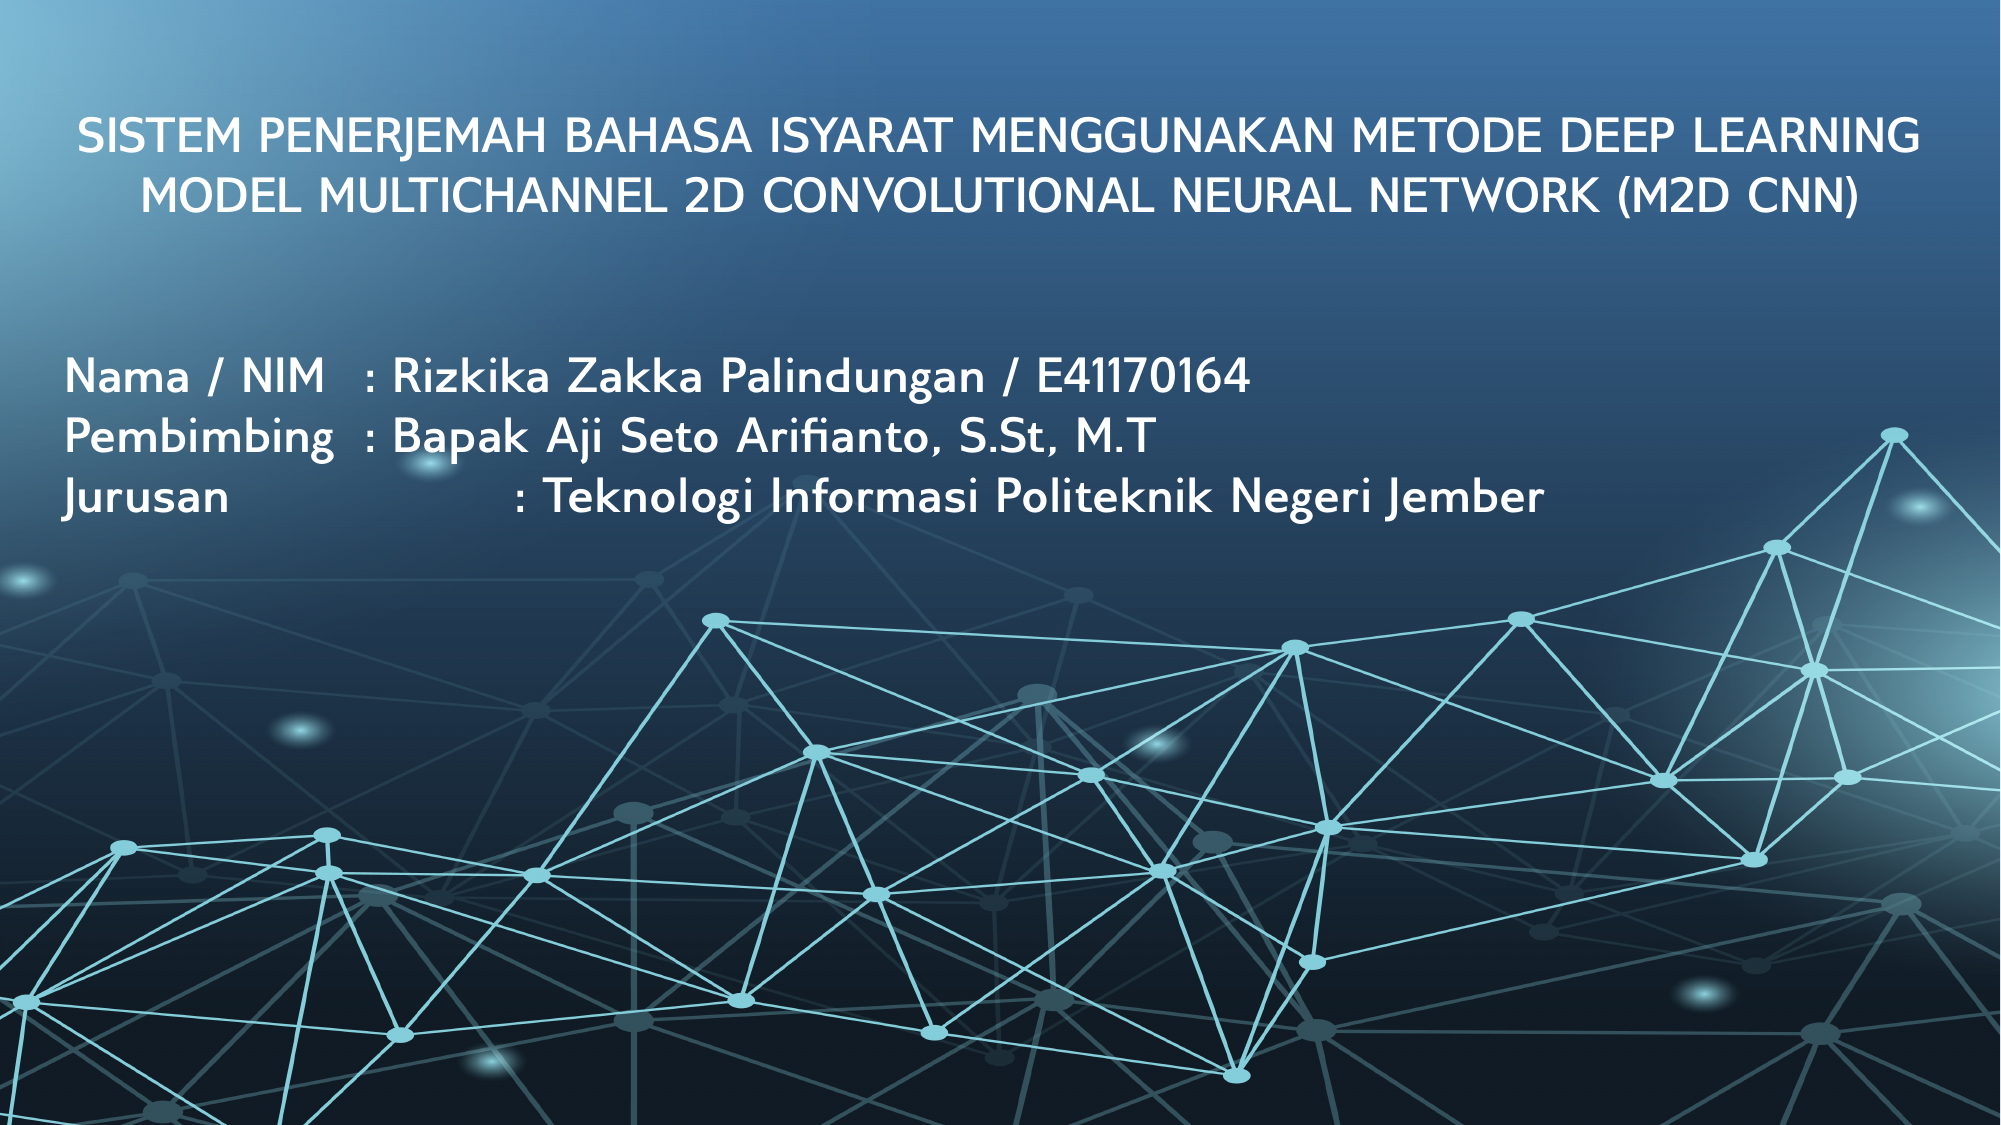

SISTEM PENERJEMAH BAHASA ISYARAT MENGGUNAKAN METODE DEEP LEARNING MODEL MULTICHANNEL 2D CONVOLUTIONAL NEURAL NETWORK (M2D CNN)

Nama / NIM	: Rizkika Zakka Palindungan / E41170164
Pembimbing	: Bapak Aji Seto Arifianto, S.St, M.T
Jurusan 		: Teknologi Informasi Politeknik Negeri Jember